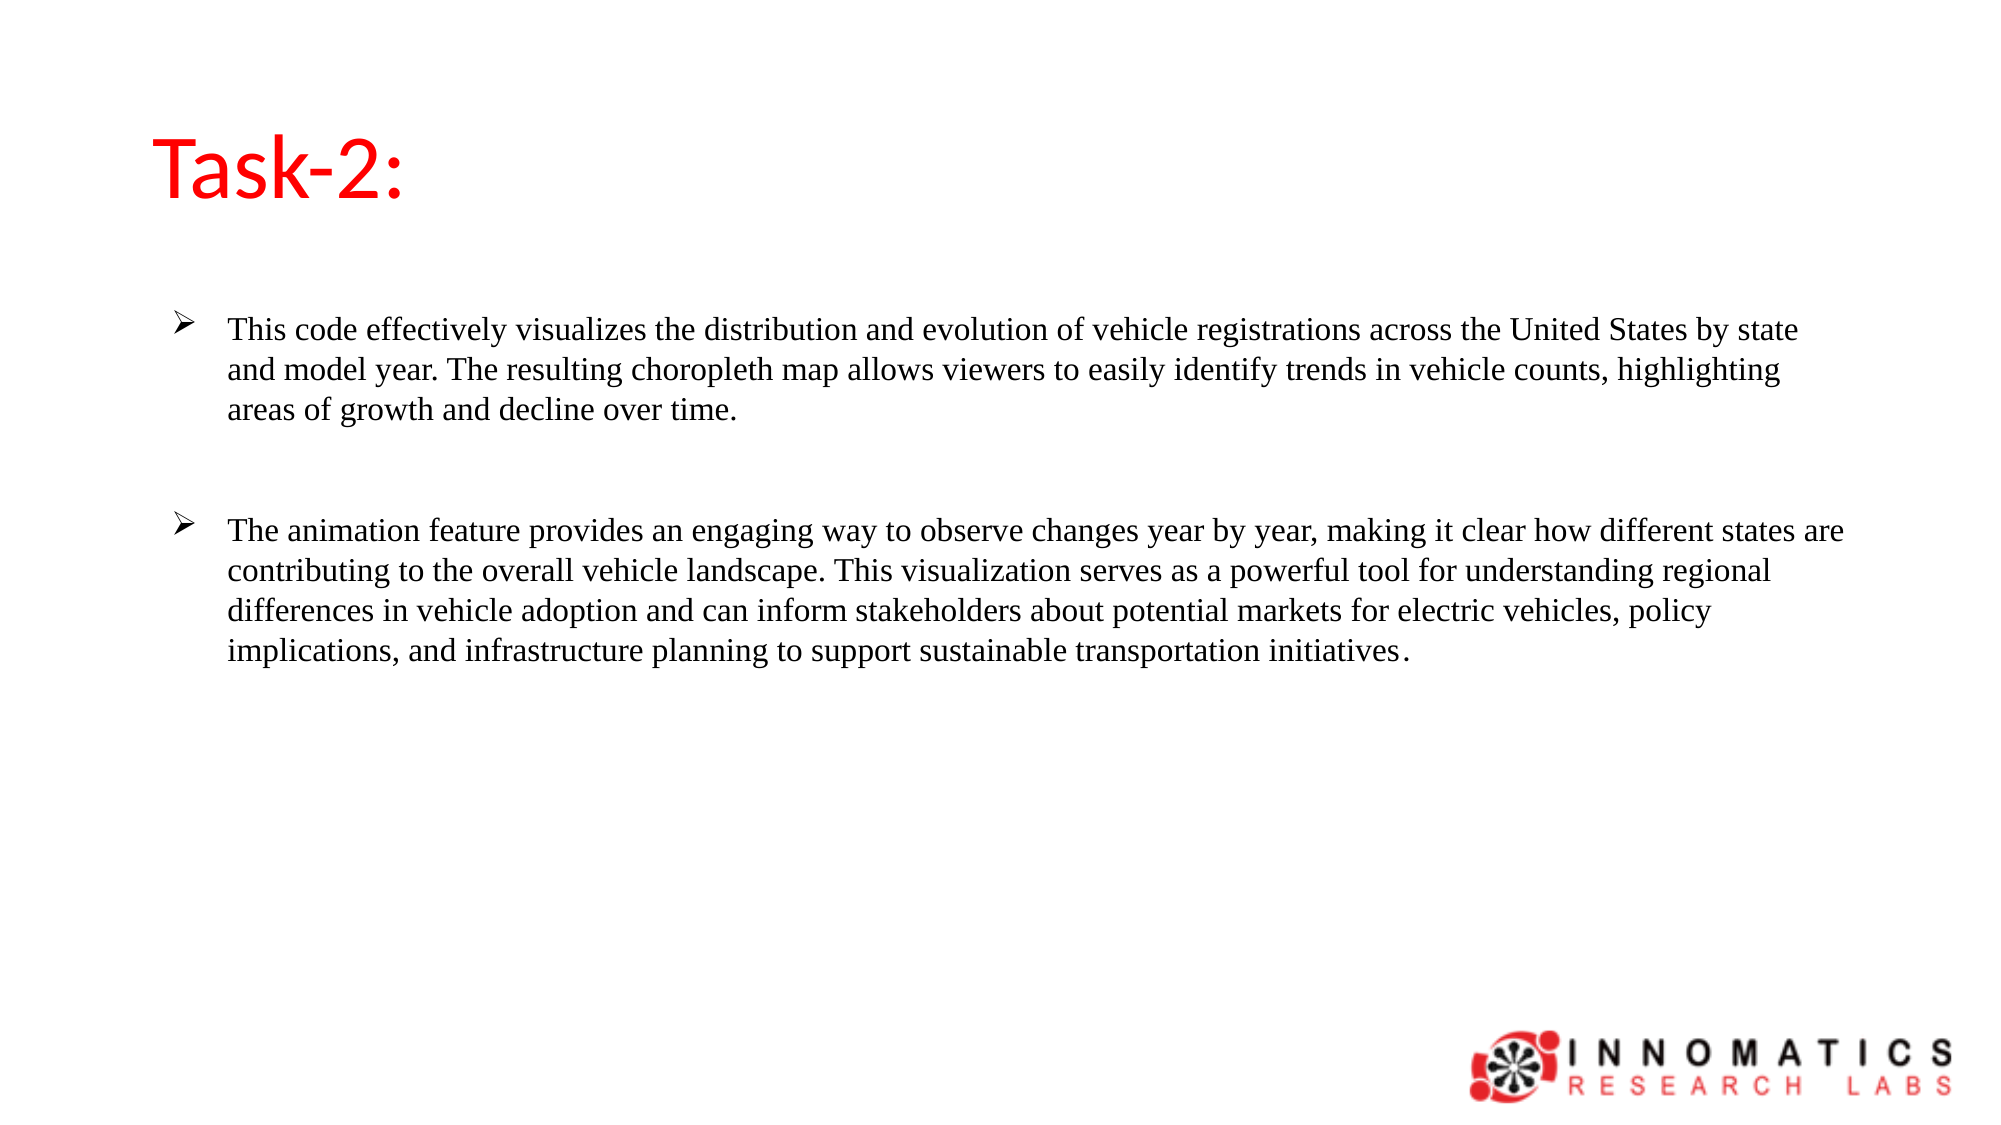

# Task-2:
This code effectively visualizes the distribution and evolution of vehicle registrations across the United States by state and model year. The resulting choropleth map allows viewers to easily identify trends in vehicle counts, highlighting areas of growth and decline over time.

The animation feature provides an engaging way to observe changes year by year, making it clear how different states are contributing to the overall vehicle landscape. This visualization serves as a powerful tool for understanding regional differences in vehicle adoption and can inform stakeholders about potential markets for electric vehicles, policy implications, and infrastructure planning to support sustainable transportation initiatives.